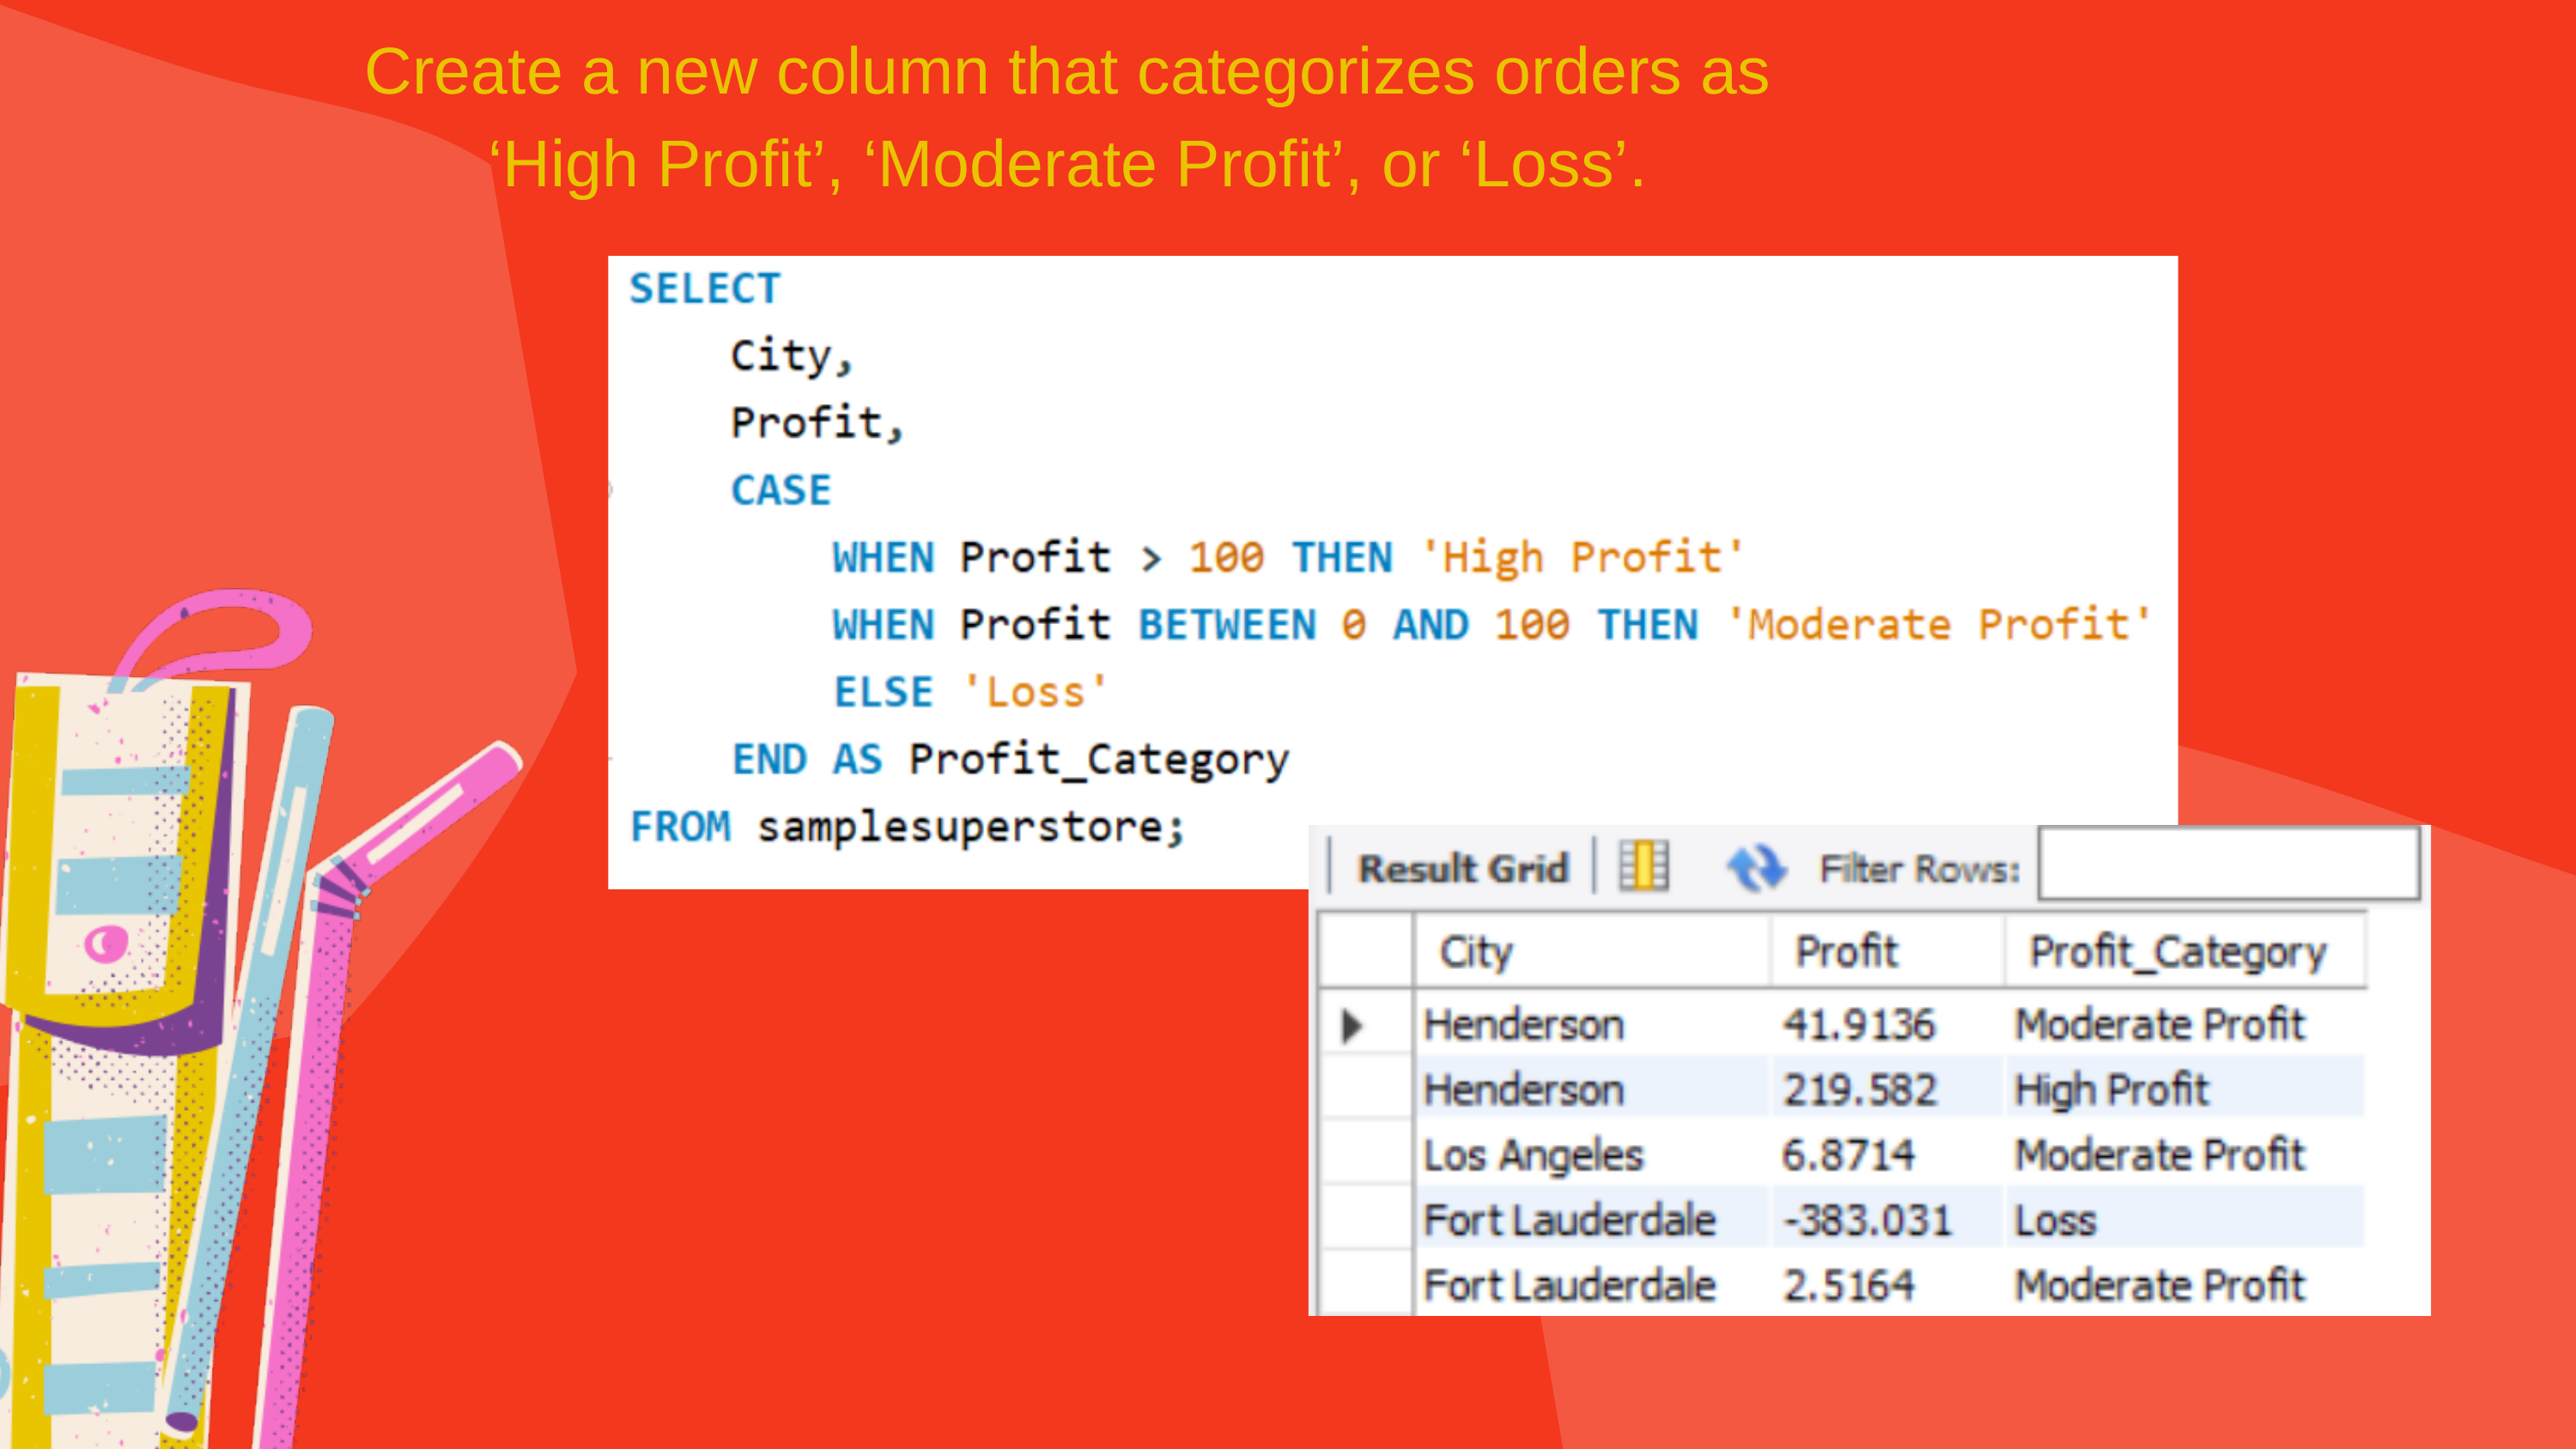

Create a new column that categorizes orders as ‘High Profit’, ‘Moderate Profit’, or ‘Loss’.